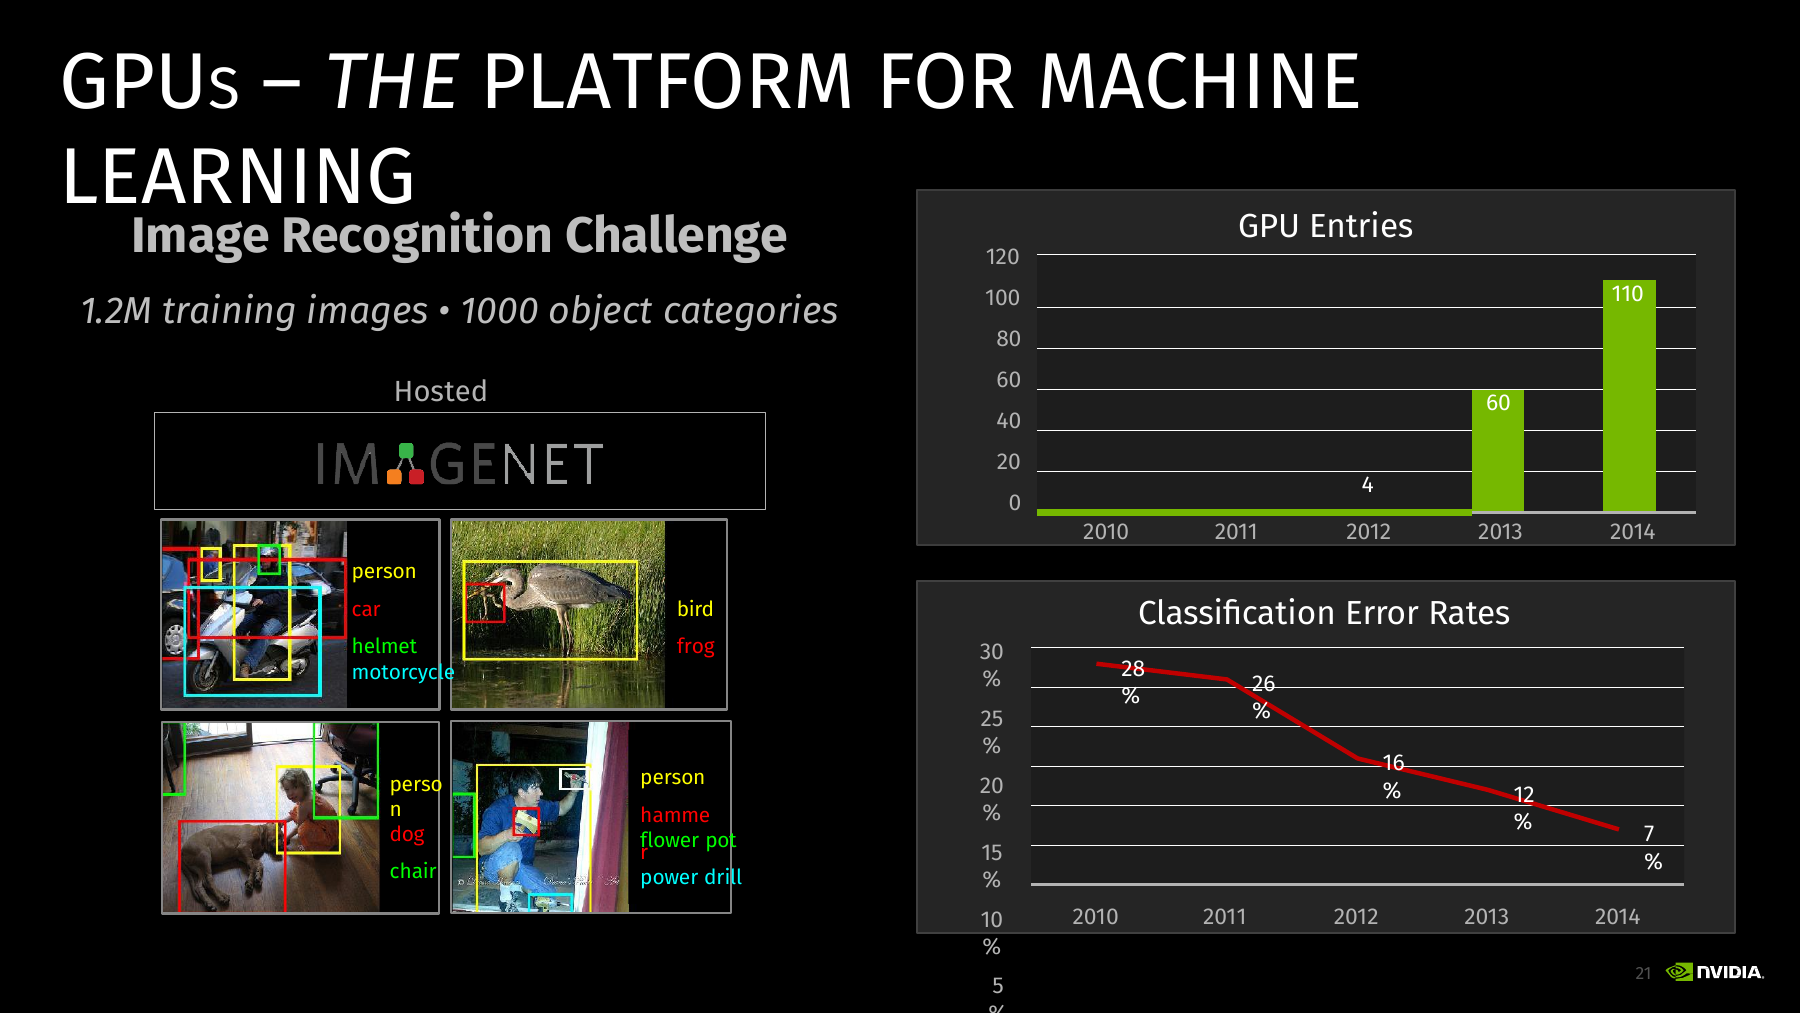

# GPUS – THE PLATFORM FOR MACHINE LEARNING

Image Recognition Challenge
1.2M training images • 1000 object categories
GPU Entries
120
100
80
60
40
20
0
|  |  |  |  |  |
| --- | --- | --- | --- | --- |
|  |  |  | 110 |  |
|  |  |  |  |  |
|  |  |  |  |  |
|  | 60 |  |  |  |
|  |  |  |  |  |
| 4 |  |  |  |  |
Hosted by

2010
2011
2012
2013
2014

person car helmet

bird frog
Classification Error Rates
30%
25%
20%
15%
10%
5%
0%

28%
motorcycle

26%

16%
person hammer

person
12%

dog chair
7%
flower pot
power drill

2010	2011	2012	2013	2014
21